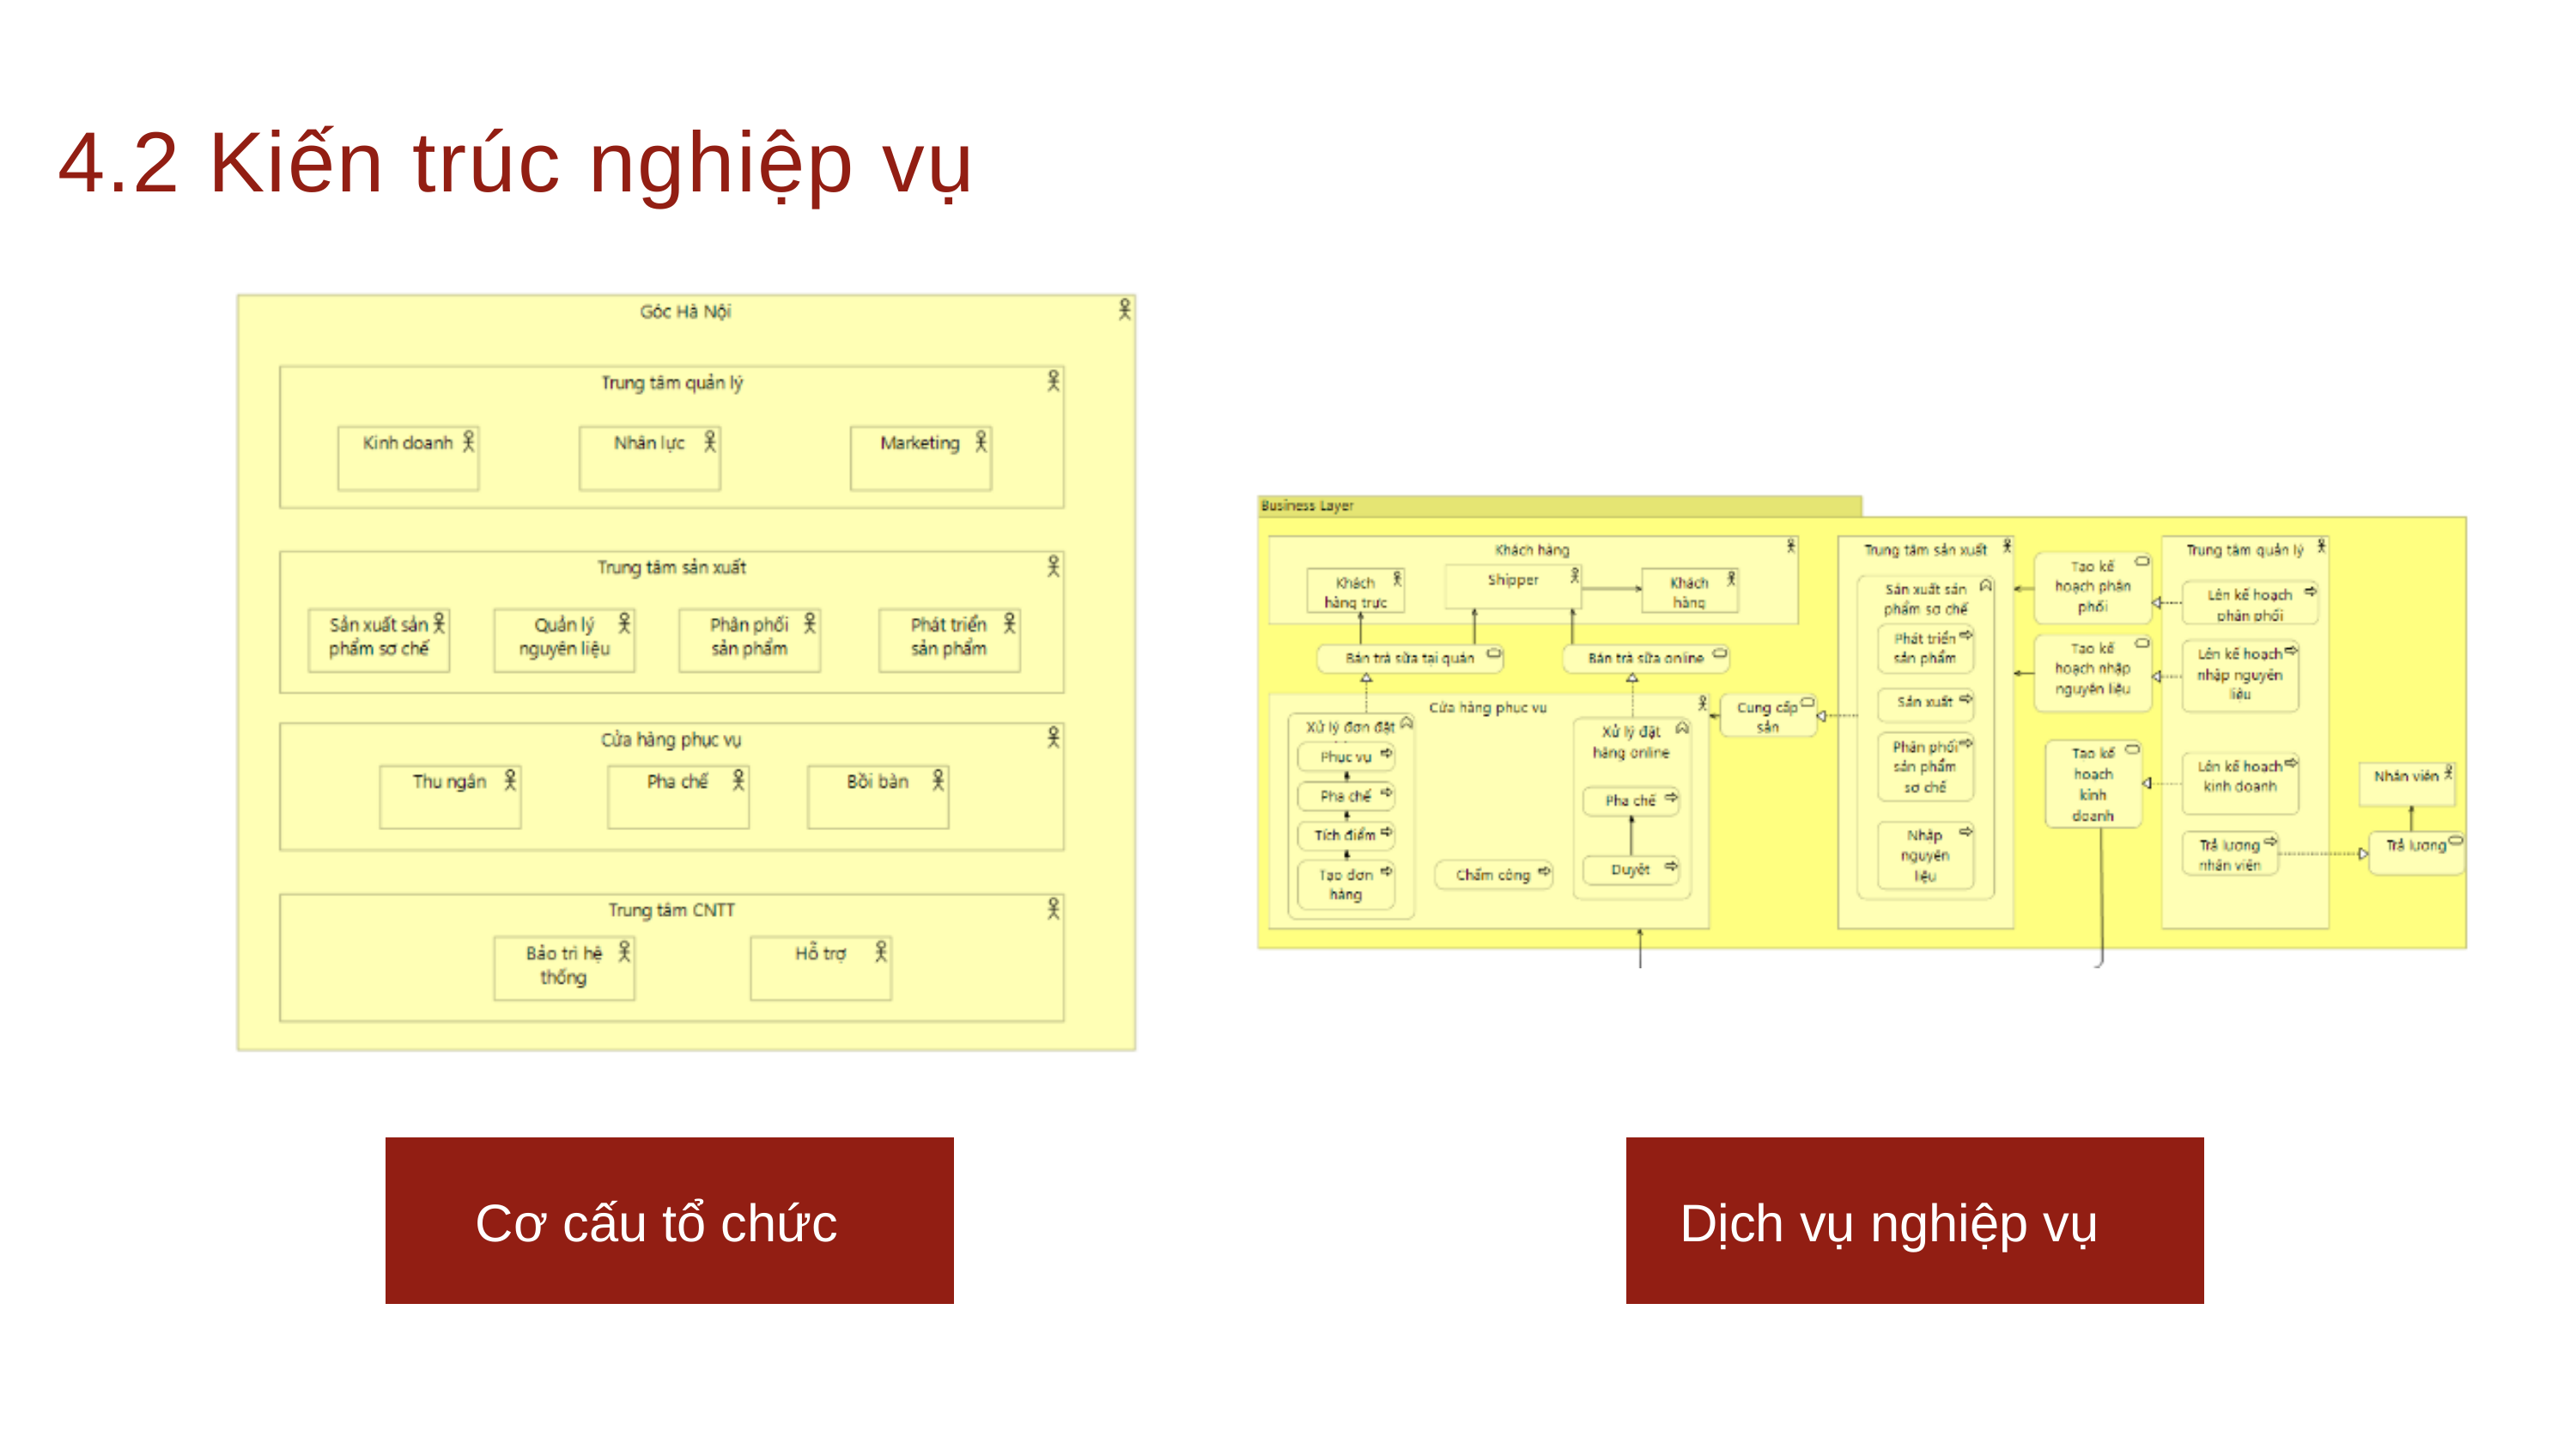

4.2 Kiến trúc nghiệp vụ

Cơ cấu tổ chức

Dịch vụ nghiệp vụ